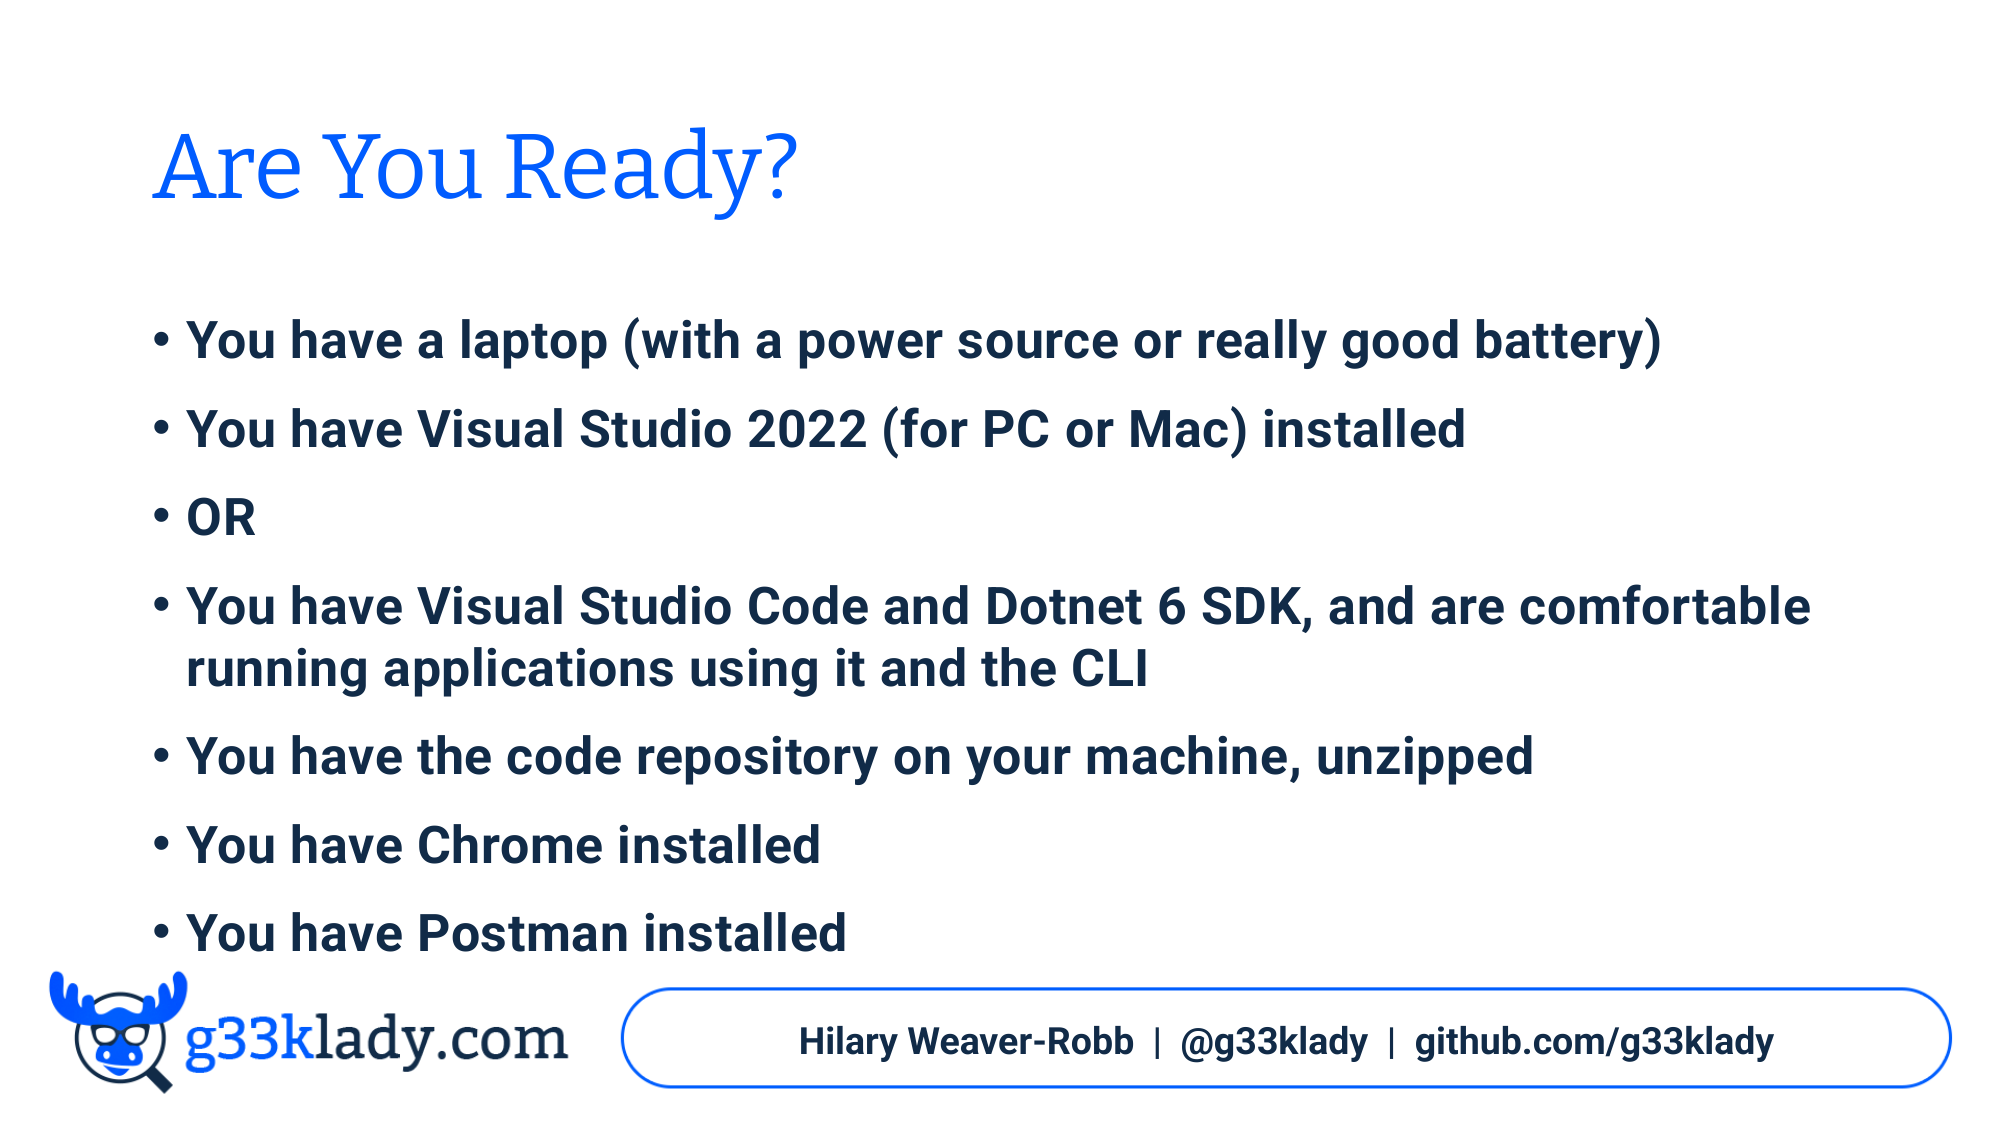

# Are You Ready?
You have a laptop (with a power source or really good battery)
You have Visual Studio 2022 (for PC or Mac) installed
OR
You have Visual Studio Code and Dotnet 6 SDK, and are comfortable running applications using it and the CLI
You have the code repository on your machine, unzipped
You have Chrome installed
You have Postman installed
Hilary Weaver-Robb  |  @g33klady  |  github.com/g33klady